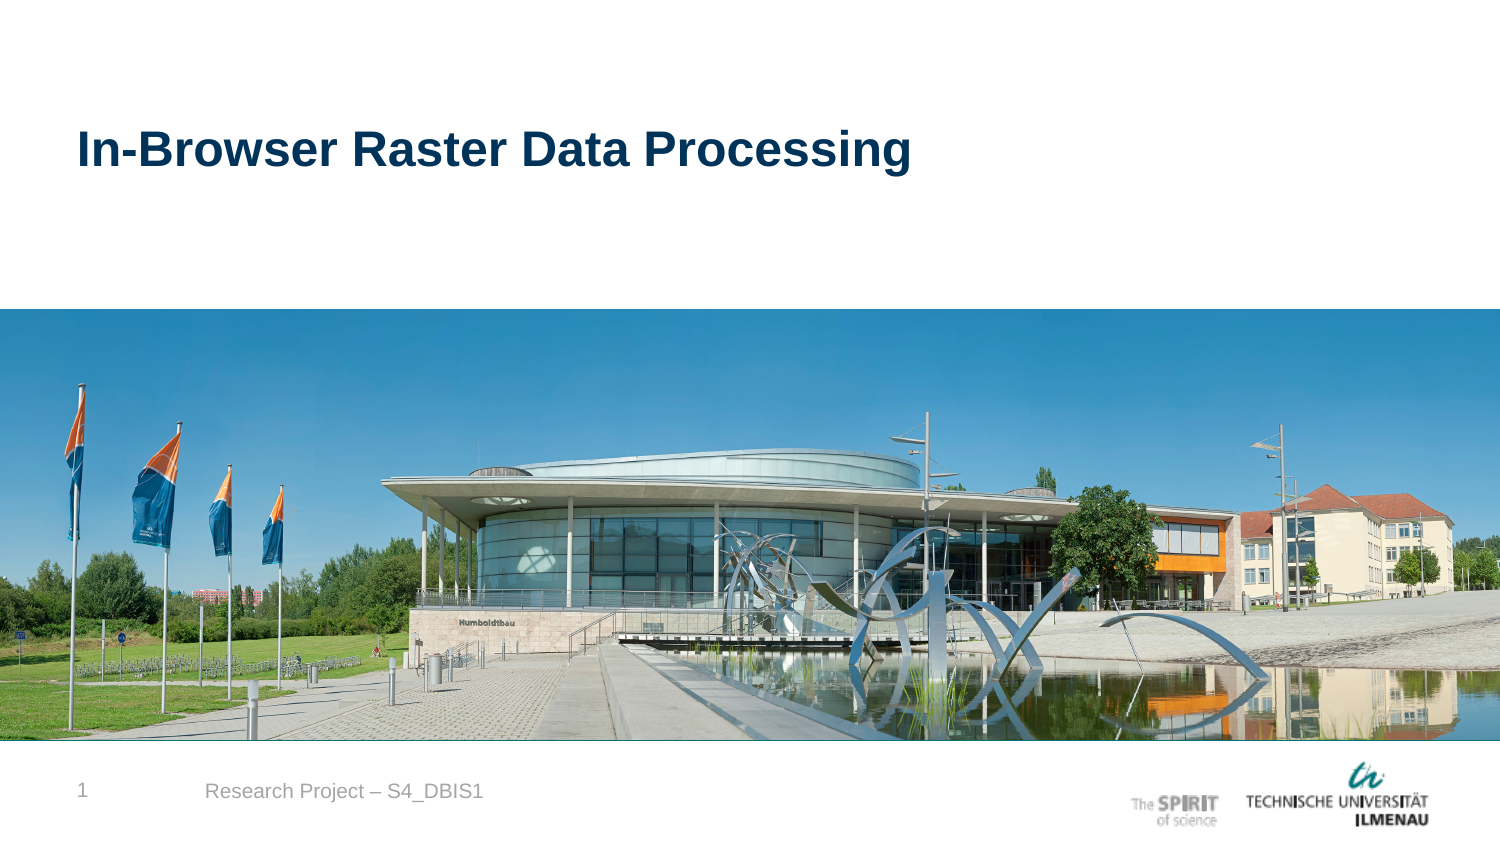

In-Browser Raster Data Processing
1
Research Project – S4_DBIS1